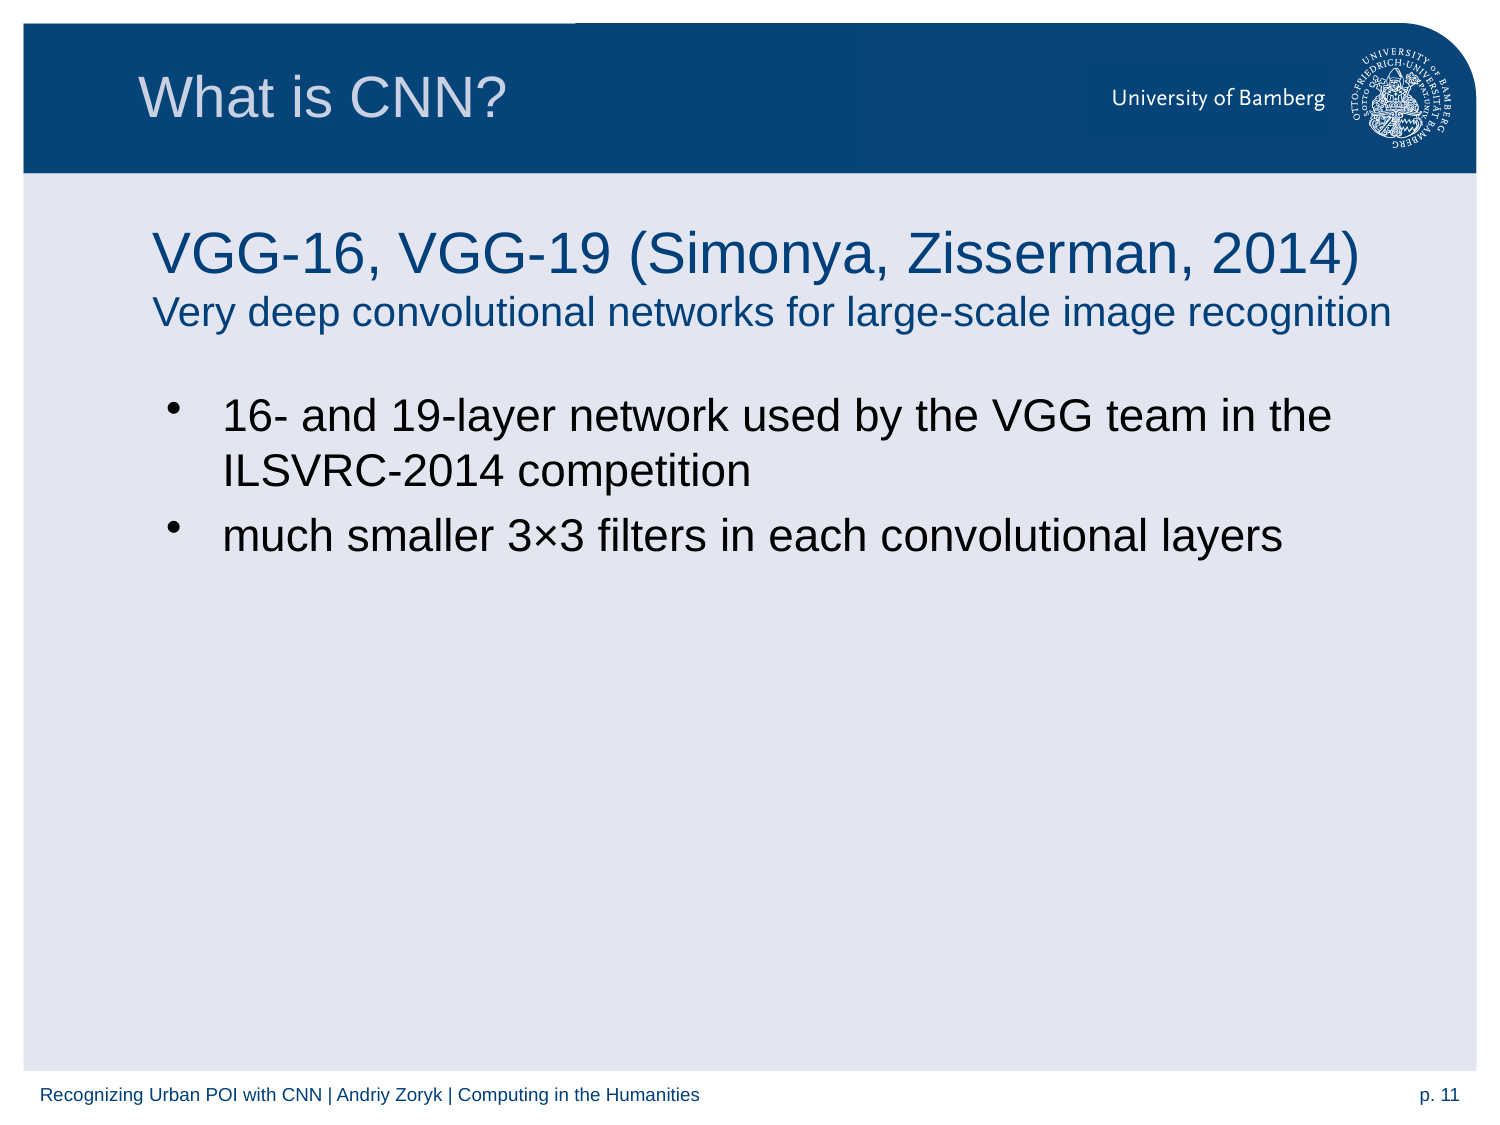

What is CNN?
# VGG-16, VGG-19 (Simonya, Zisserman, 2014) Very deep convolutional networks for large-scale image recognition
16- and 19-layer network used by the VGG team in the ILSVRC-2014 competition
much smaller 3×3 filters in each convolutional layers